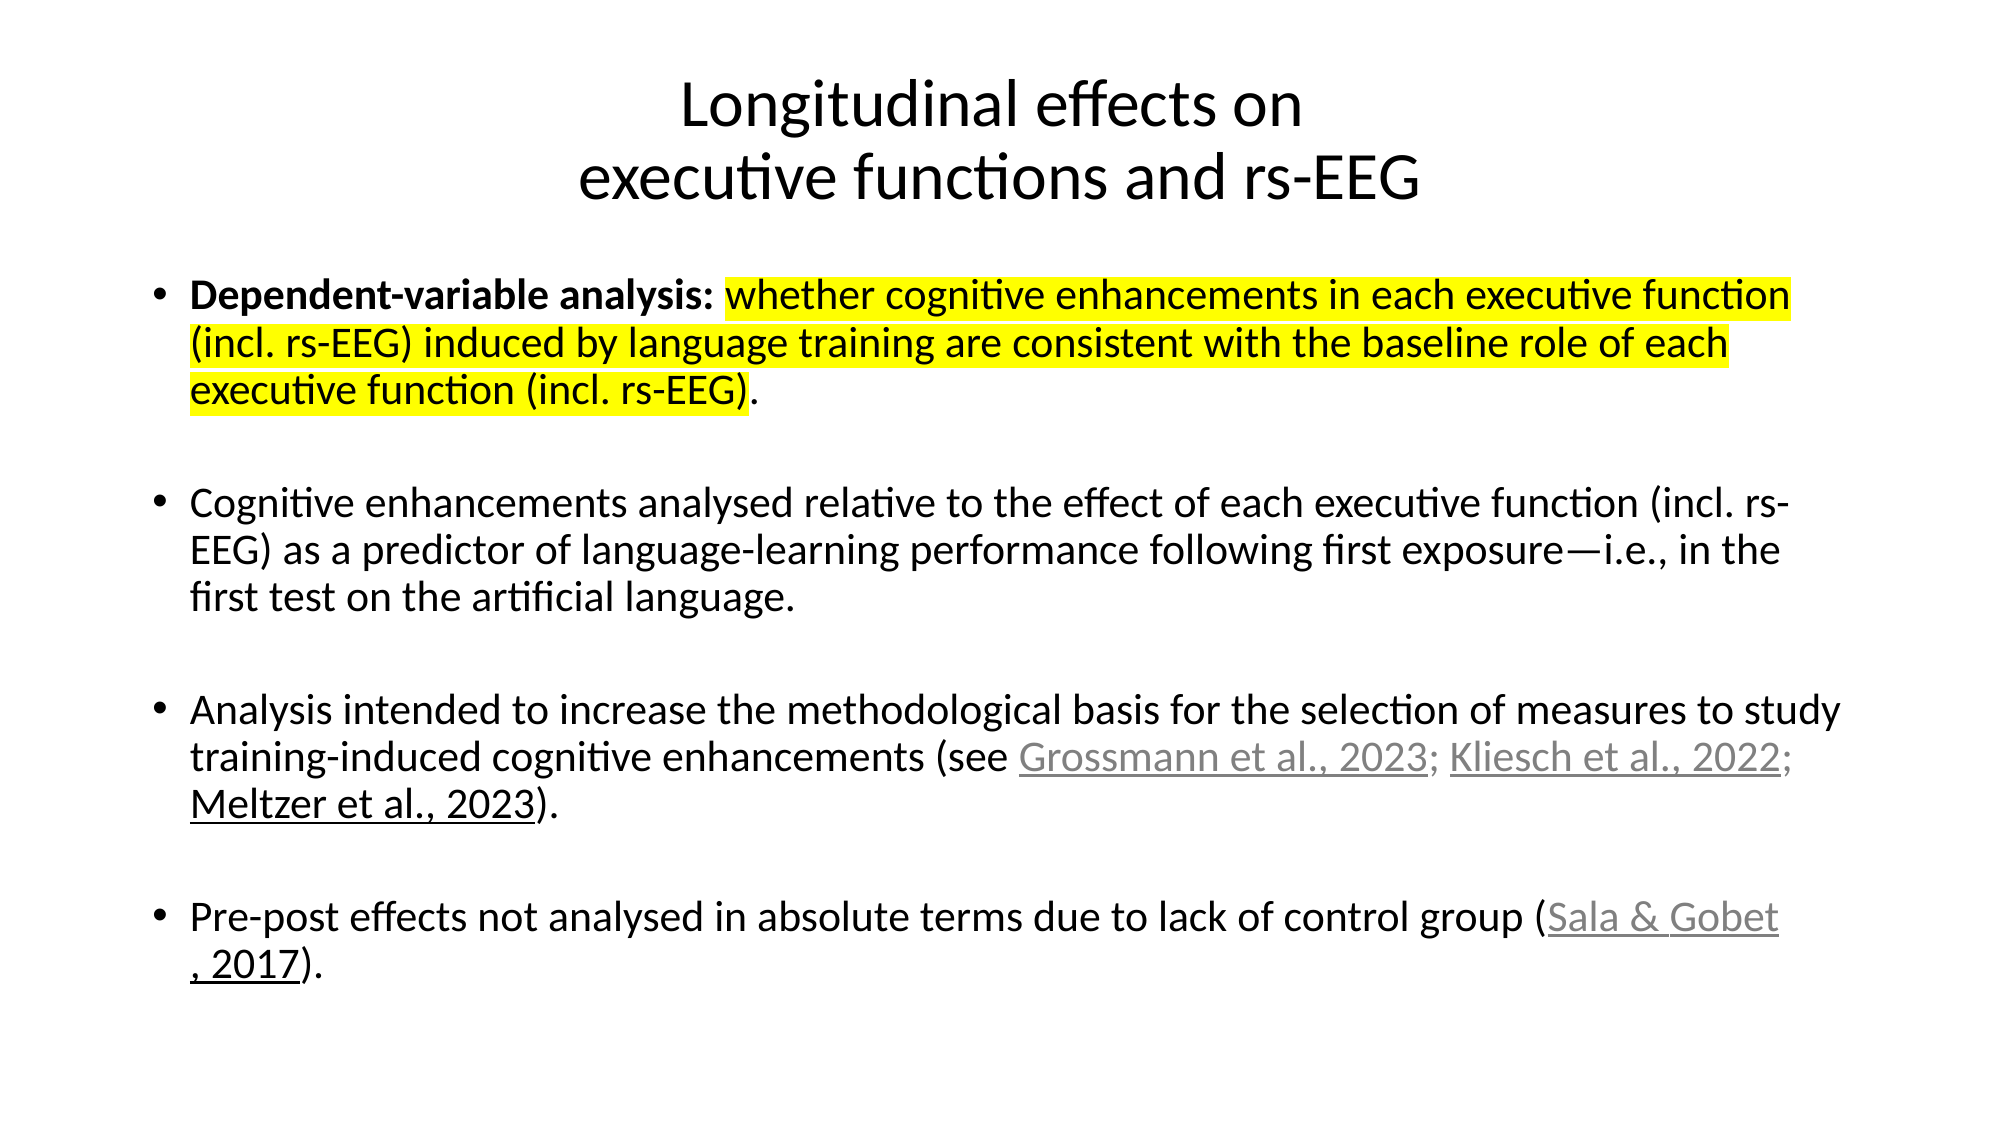

# Longitudinal effects on executive functions and rs-EEG
Dependent-variable analysis: whether cognitive enhancements in each executive function (incl. rs-EEG) induced by language training are consistent with the baseline role of each executive function (incl. rs-EEG).

Cognitive enhancements analysed relative to the effect of each executive function (incl. rs-EEG) as a predictor of language-learning performance following first exposure—i.e., in the first test on the artificial language.

Analysis intended to increase the methodological basis for the selection of measures to study training-induced cognitive enhancements (see Grossmann et al., 2023; Kliesch et al., 2022; Meltzer et al., 2023).

Pre-post effects not analysed in absolute terms due to lack of control group (Sala & Gobet, 2017).